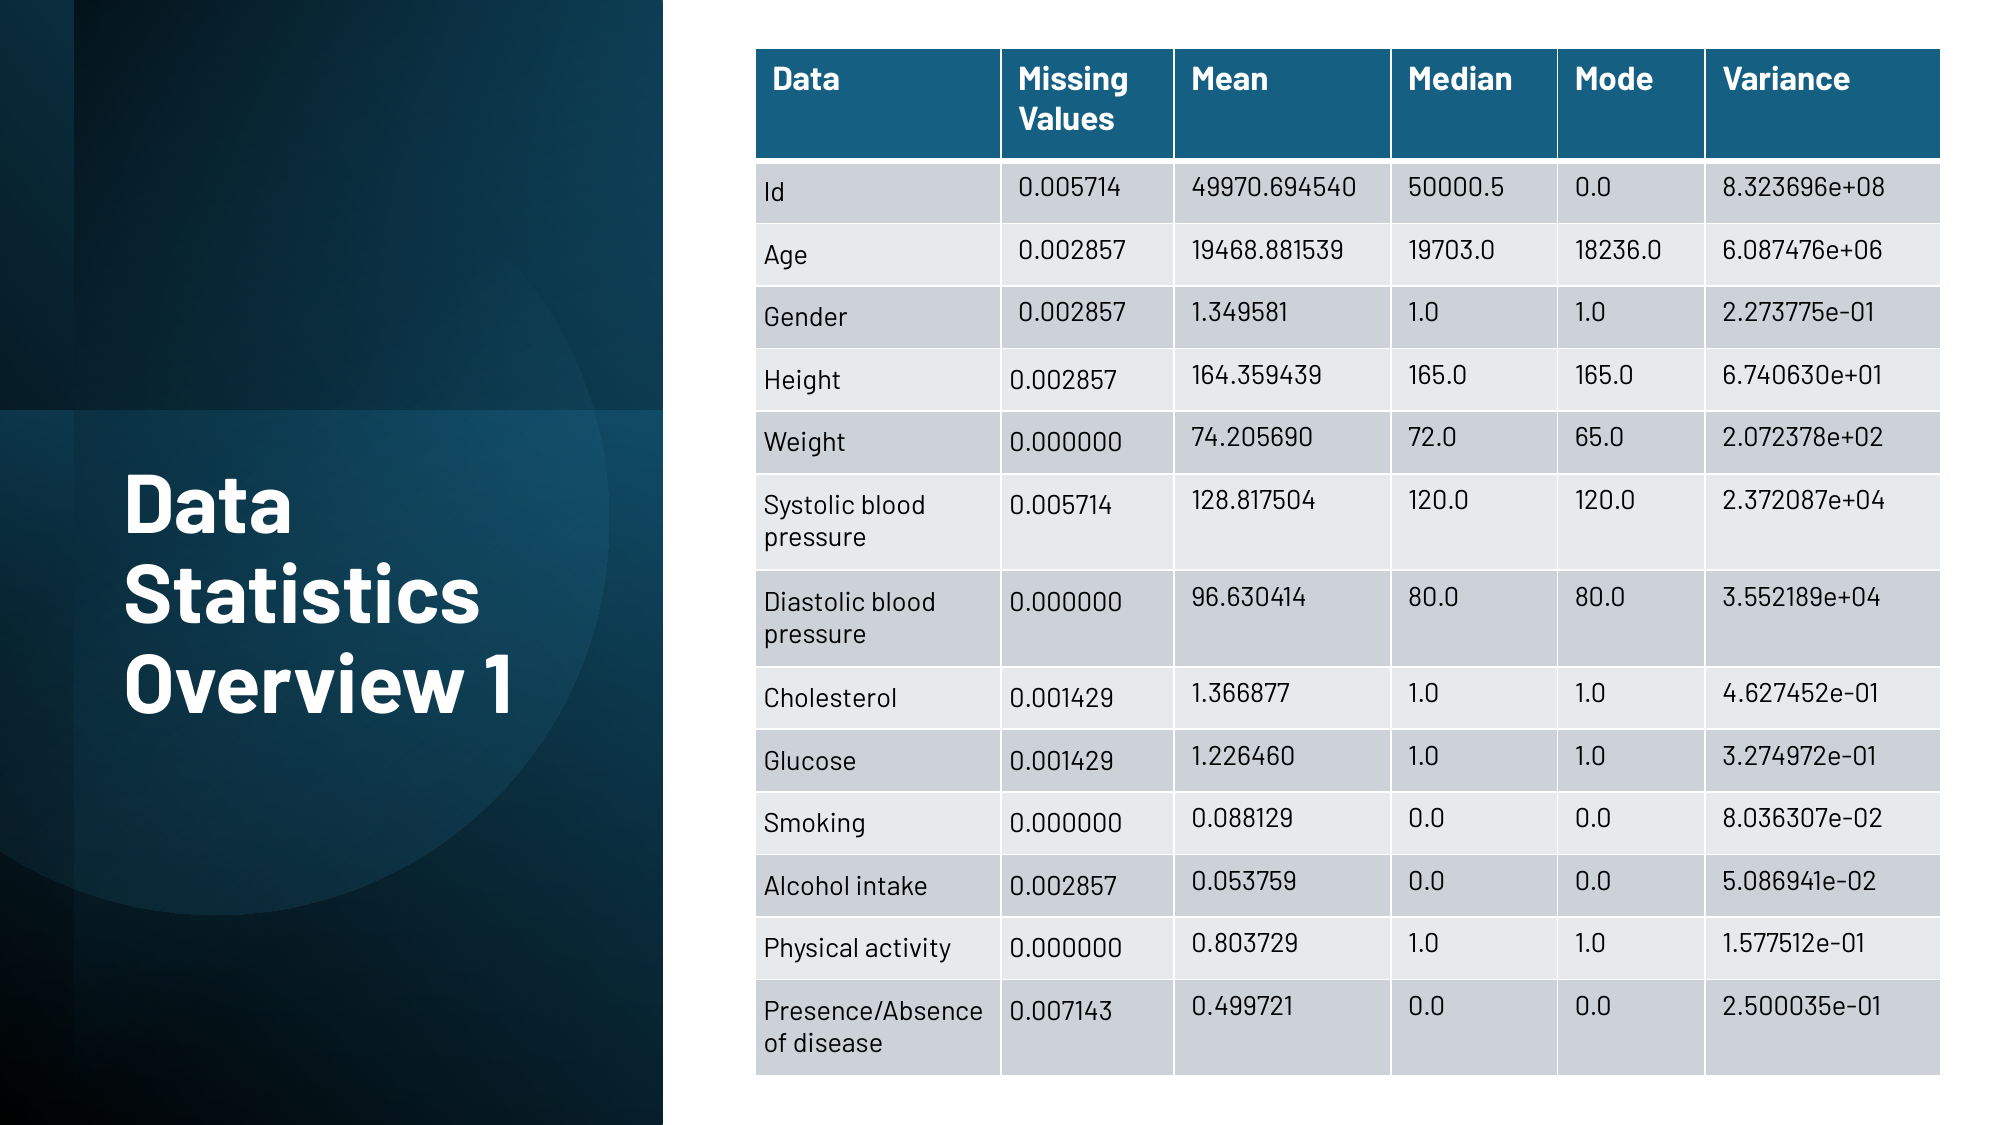

| Data | Missing Values | Mean | Median | Mode | Variance |
| --- | --- | --- | --- | --- | --- |
| Id | 0.005714 | 49970.694540 | 50000.5 | 0.0 | 8.323696e+08 |
| Age | 0.002857 | 19468.881539 | 19703.0 | 18236.0 | 6.087476e+06 |
| Gender | 0.002857 | 1.349581 | 1.0 | 1.0 | 2.273775e-01 |
| Height | 0.002857 | 164.359439 | 165.0 | 165.0 | 6.740630e+01 |
| Weight | 0.000000 | 74.205690 | 72.0 | 65.0 | 2.072378e+02 |
| Systolic blood pressure | 0.005714 | 128.817504 | 120.0 | 120.0 | 2.372087e+04 |
| Diastolic blood pressure | 0.000000 | 96.630414 | 80.0 | 80.0 | 3.552189e+04 |
| Cholesterol | 0.001429 | 1.366877 | 1.0 | 1.0 | 4.627452e-01 |
| Glucose | 0.001429 | 1.226460 | 1.0 | 1.0 | 3.274972e-01 |
| Smoking | 0.000000 | 0.088129 | 0.0 | 0.0 | 8.036307e-02 |
| Alcohol intake | 0.002857 | 0.053759 | 0.0 | 0.0 | 5.086941e-02 |
| Physical activity | 0.000000 | 0.803729 | 1.0 | 1.0 | 1.577512e-01 |
| Presence/Absence of disease | 0.007143 | 0.499721 | 0.0 | 0.0 | 2.500035e-01 |

# Data Statistics Overview 1